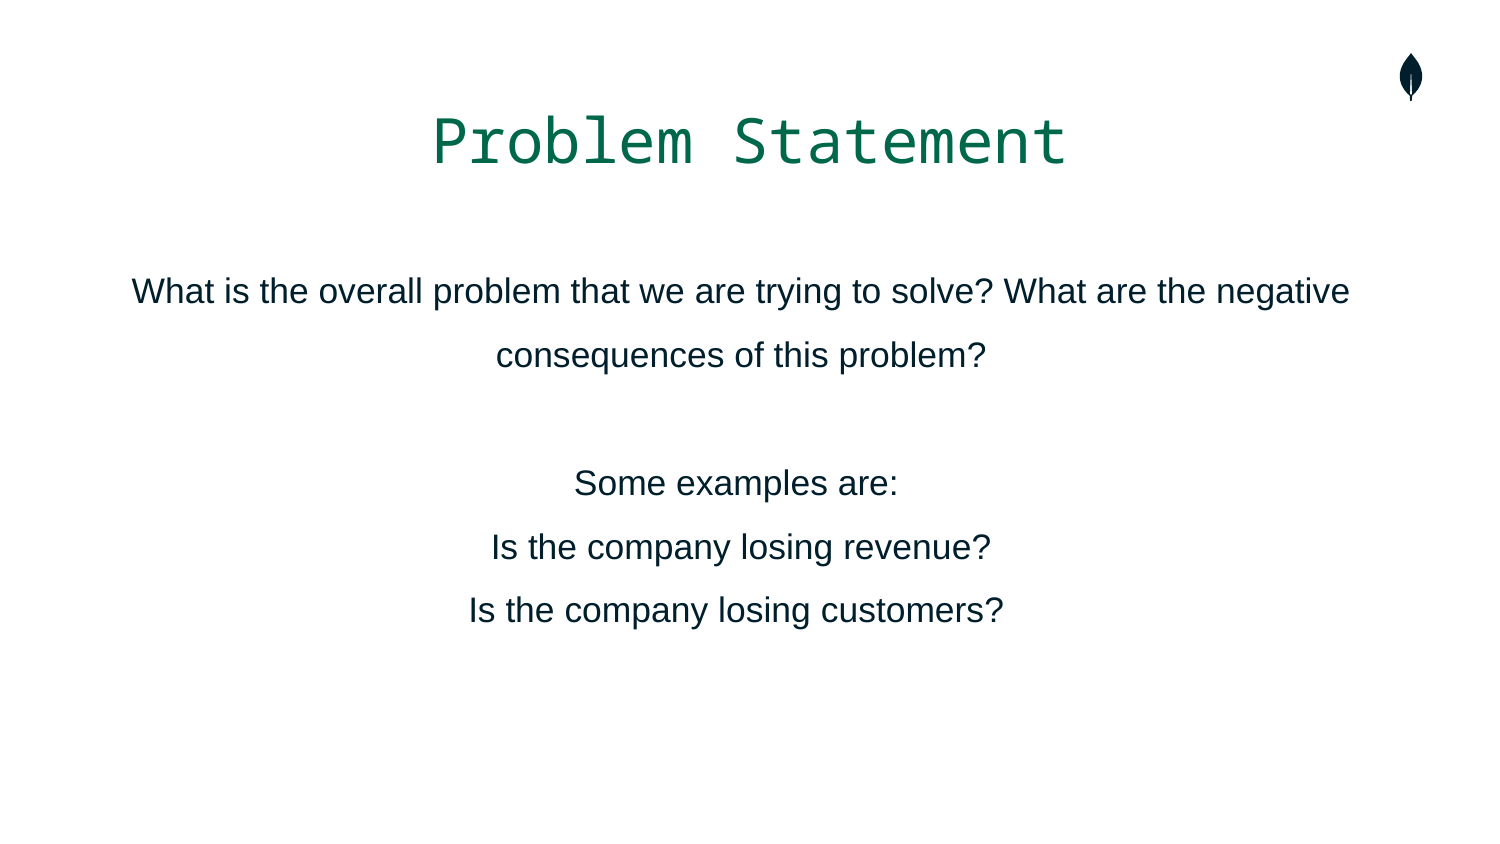

# Problem Statement
What is the overall problem that we are trying to solve? What are the negative consequences of this problem?

Some examples are:
Is the company losing revenue?
Is the company losing customers?